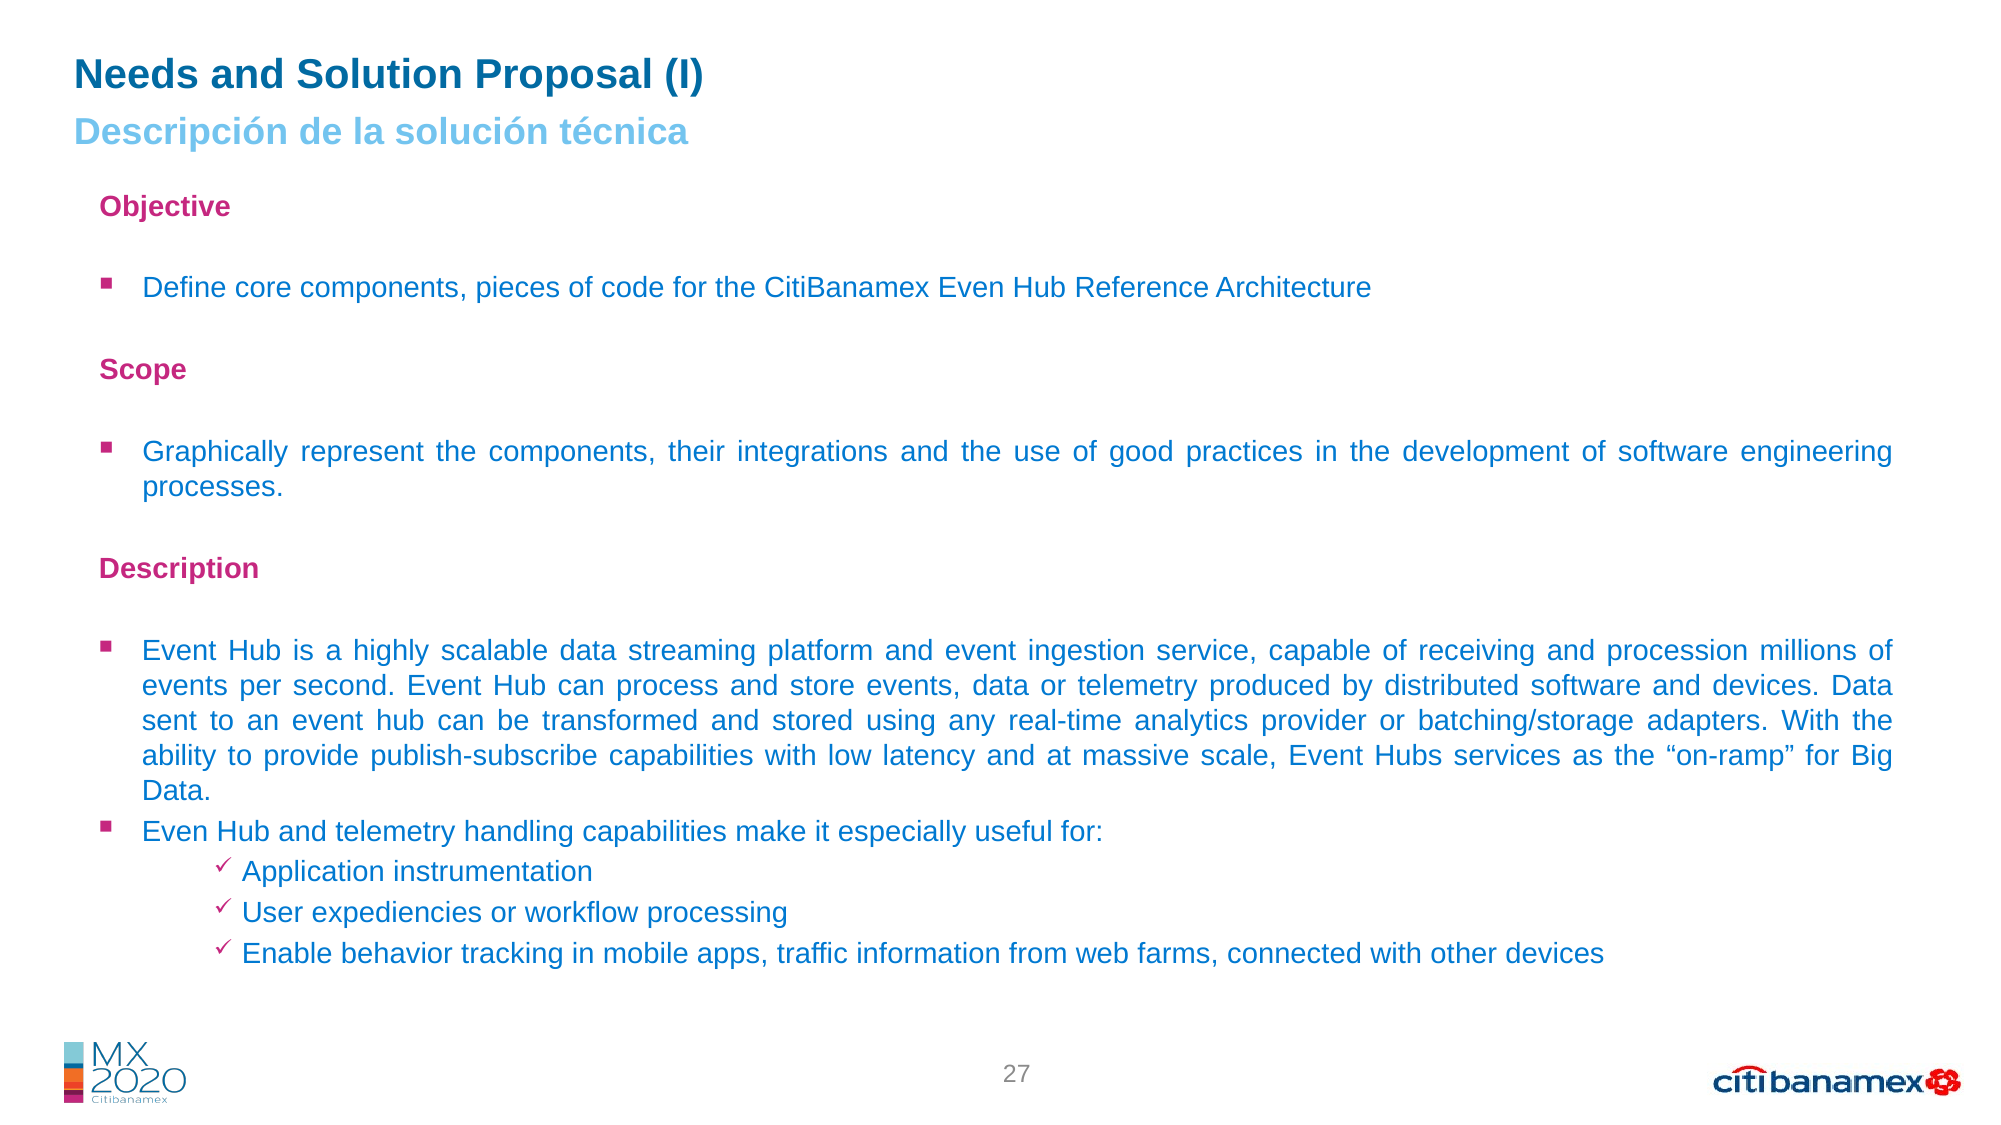

Needs and Solution Proposal (I)
Descripción de la solución técnica
Objective

Define core components, pieces of code for the CitiBanamex Even Hub Reference Architecture
Scope

Graphically represent the components, their integrations and the use of good practices in the development of software engineering processes.
Description

Event Hub is a highly scalable data streaming platform and event ingestion service, capable of receiving and procession millions of events per second. Event Hub can process and store events, data or telemetry produced by distributed software and devices. Data sent to an event hub can be transformed and stored using any real-time analytics provider or batching/storage adapters. With the ability to provide publish-subscribe capabilities with low latency and at massive scale, Event Hubs services as the “on-ramp” for Big Data.
Even Hub and telemetry handling capabilities make it especially useful for:
Application instrumentation
User expediencies or workflow processing
Enable behavior tracking in mobile apps, traffic information from web farms, connected with other devices